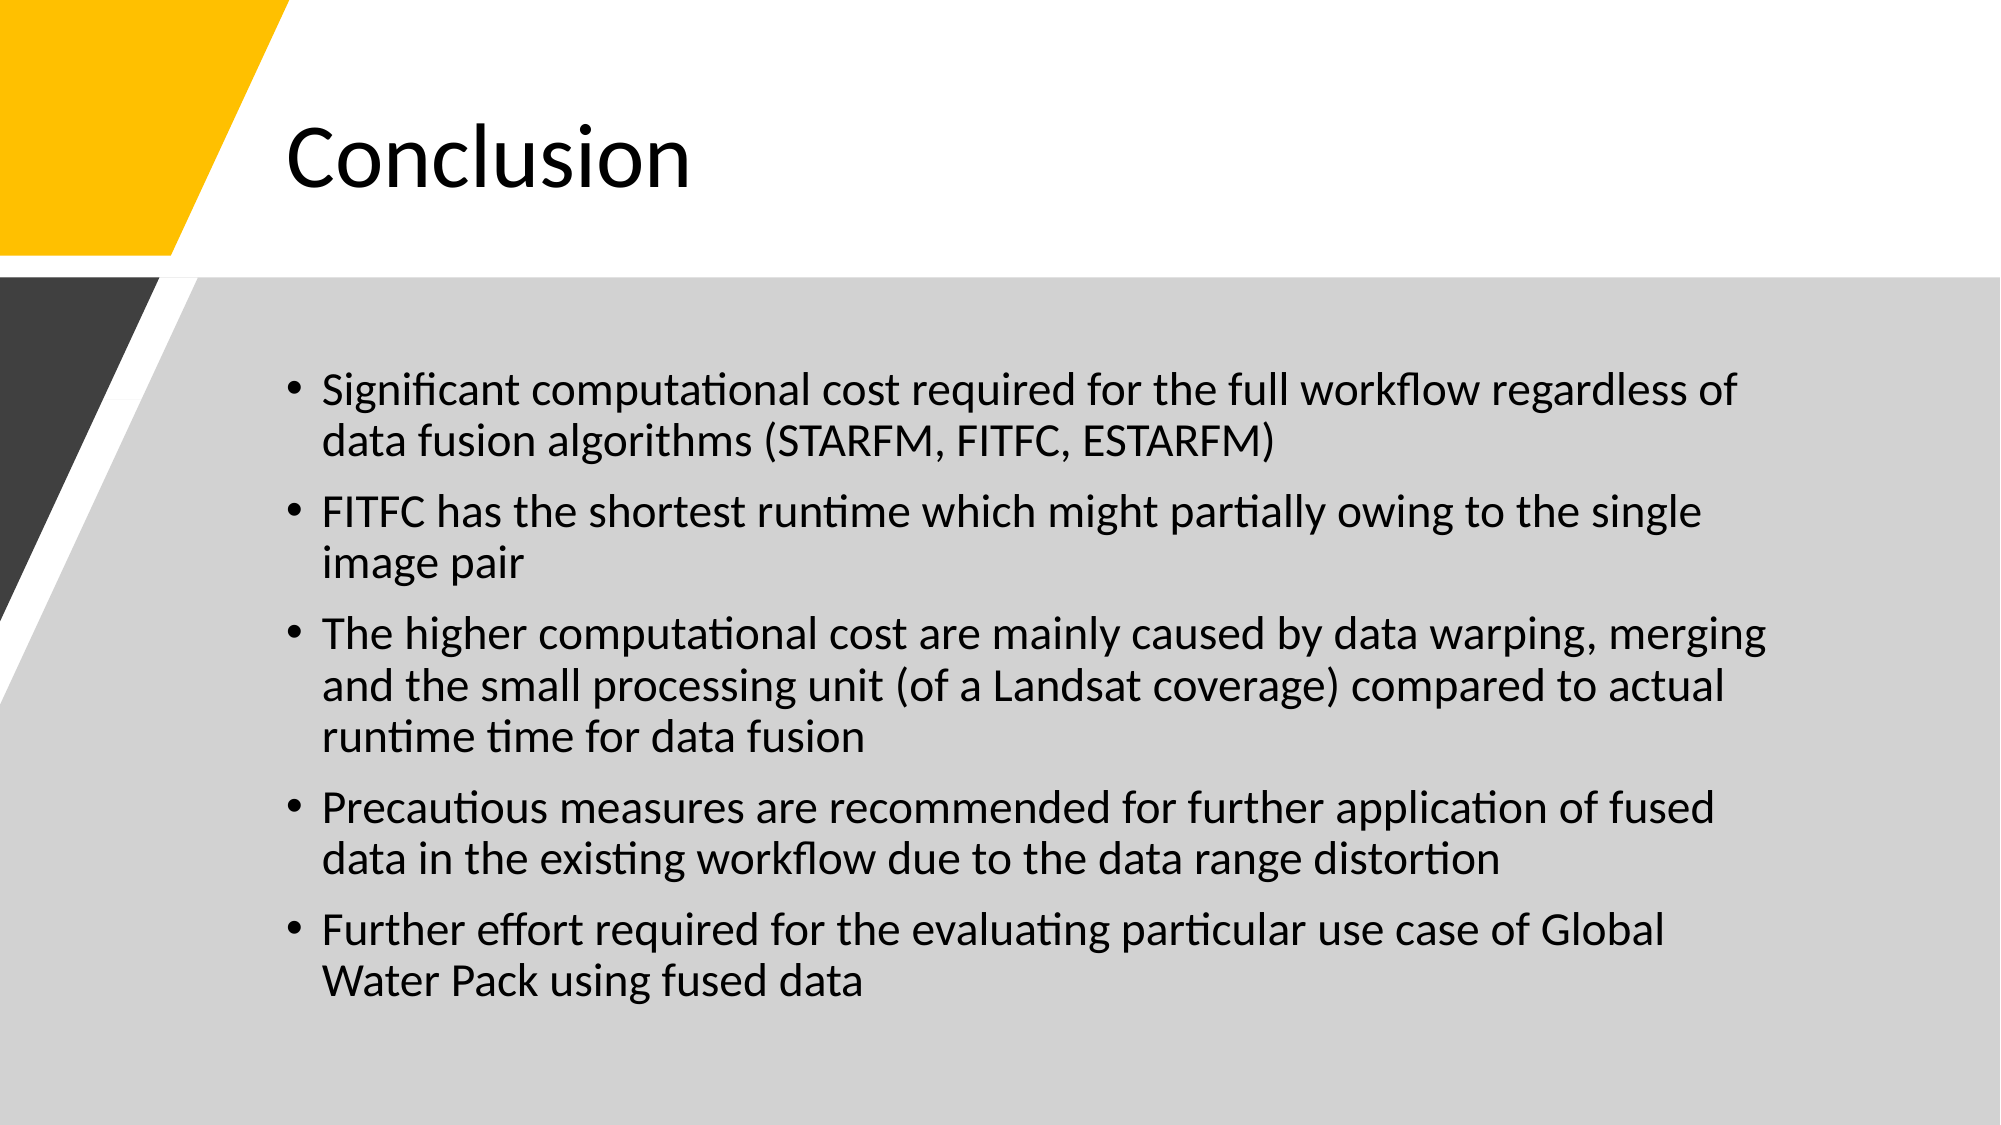

# Conclusion

Significant computational cost required for the full workflow regardless of data fusion algorithms (STARFM, FITFC, ESTARFM)
FITFC has the shortest runtime which might partially owing to the single image pair
The higher computational cost are mainly caused by data warping, merging and the small processing unit (of a Landsat coverage) compared to actual runtime time for data fusion
Precautious measures are recommended for further application of fused data in the existing workflow due to the data range distortion
Further effort required for the evaluating particular use case of Global Water Pack using fused data